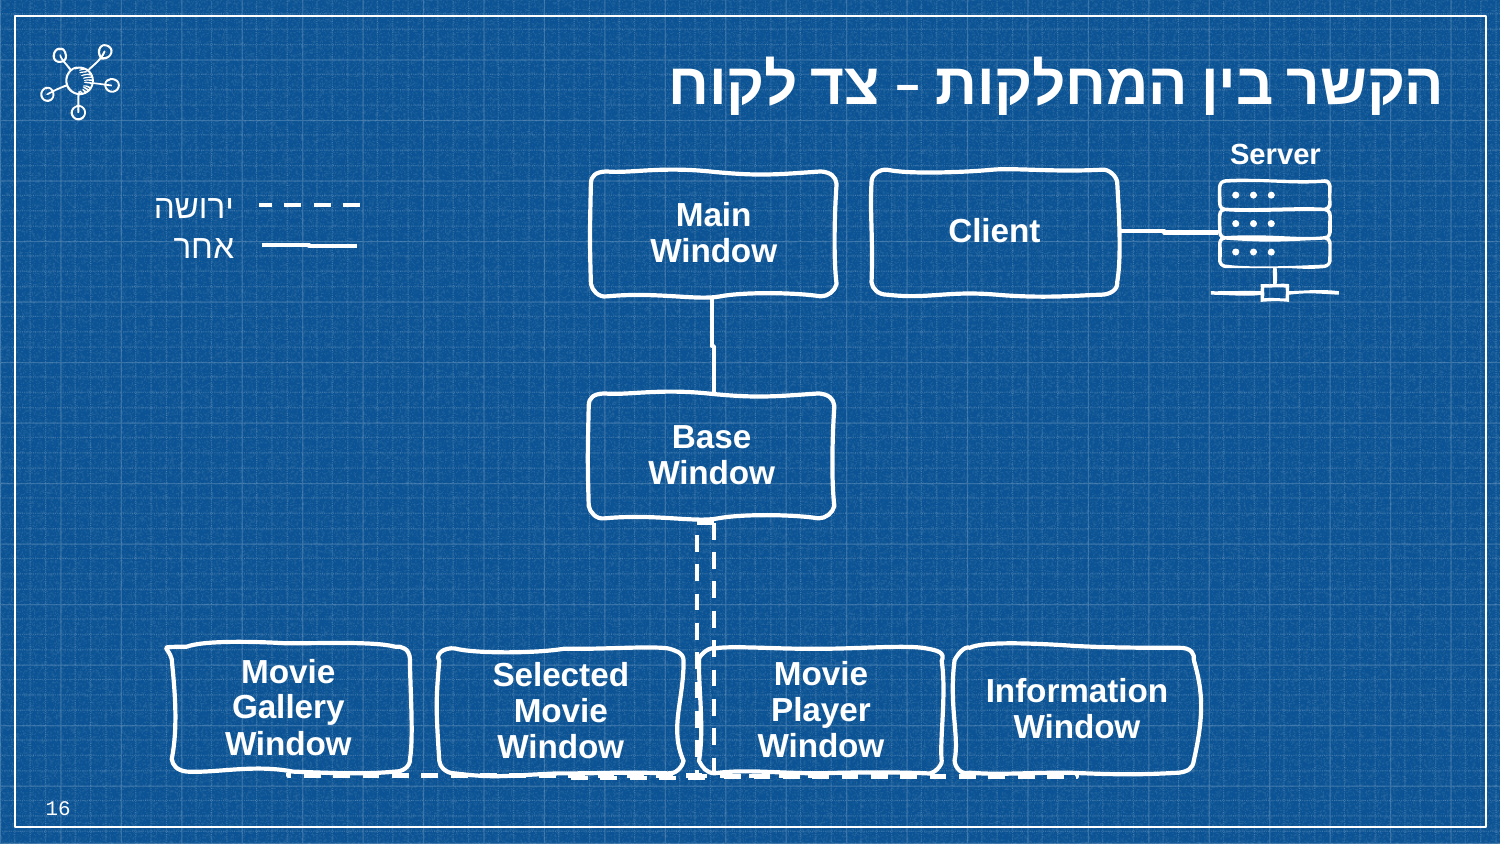

# הקשר בין המחלקות – צד לקוח

Server
Client
Main
Window
ירושה
אחר

Base
Window
Movie
Gallery
Window
Information
Window
Selected
Movie
Window
Movie
Player
Window
16